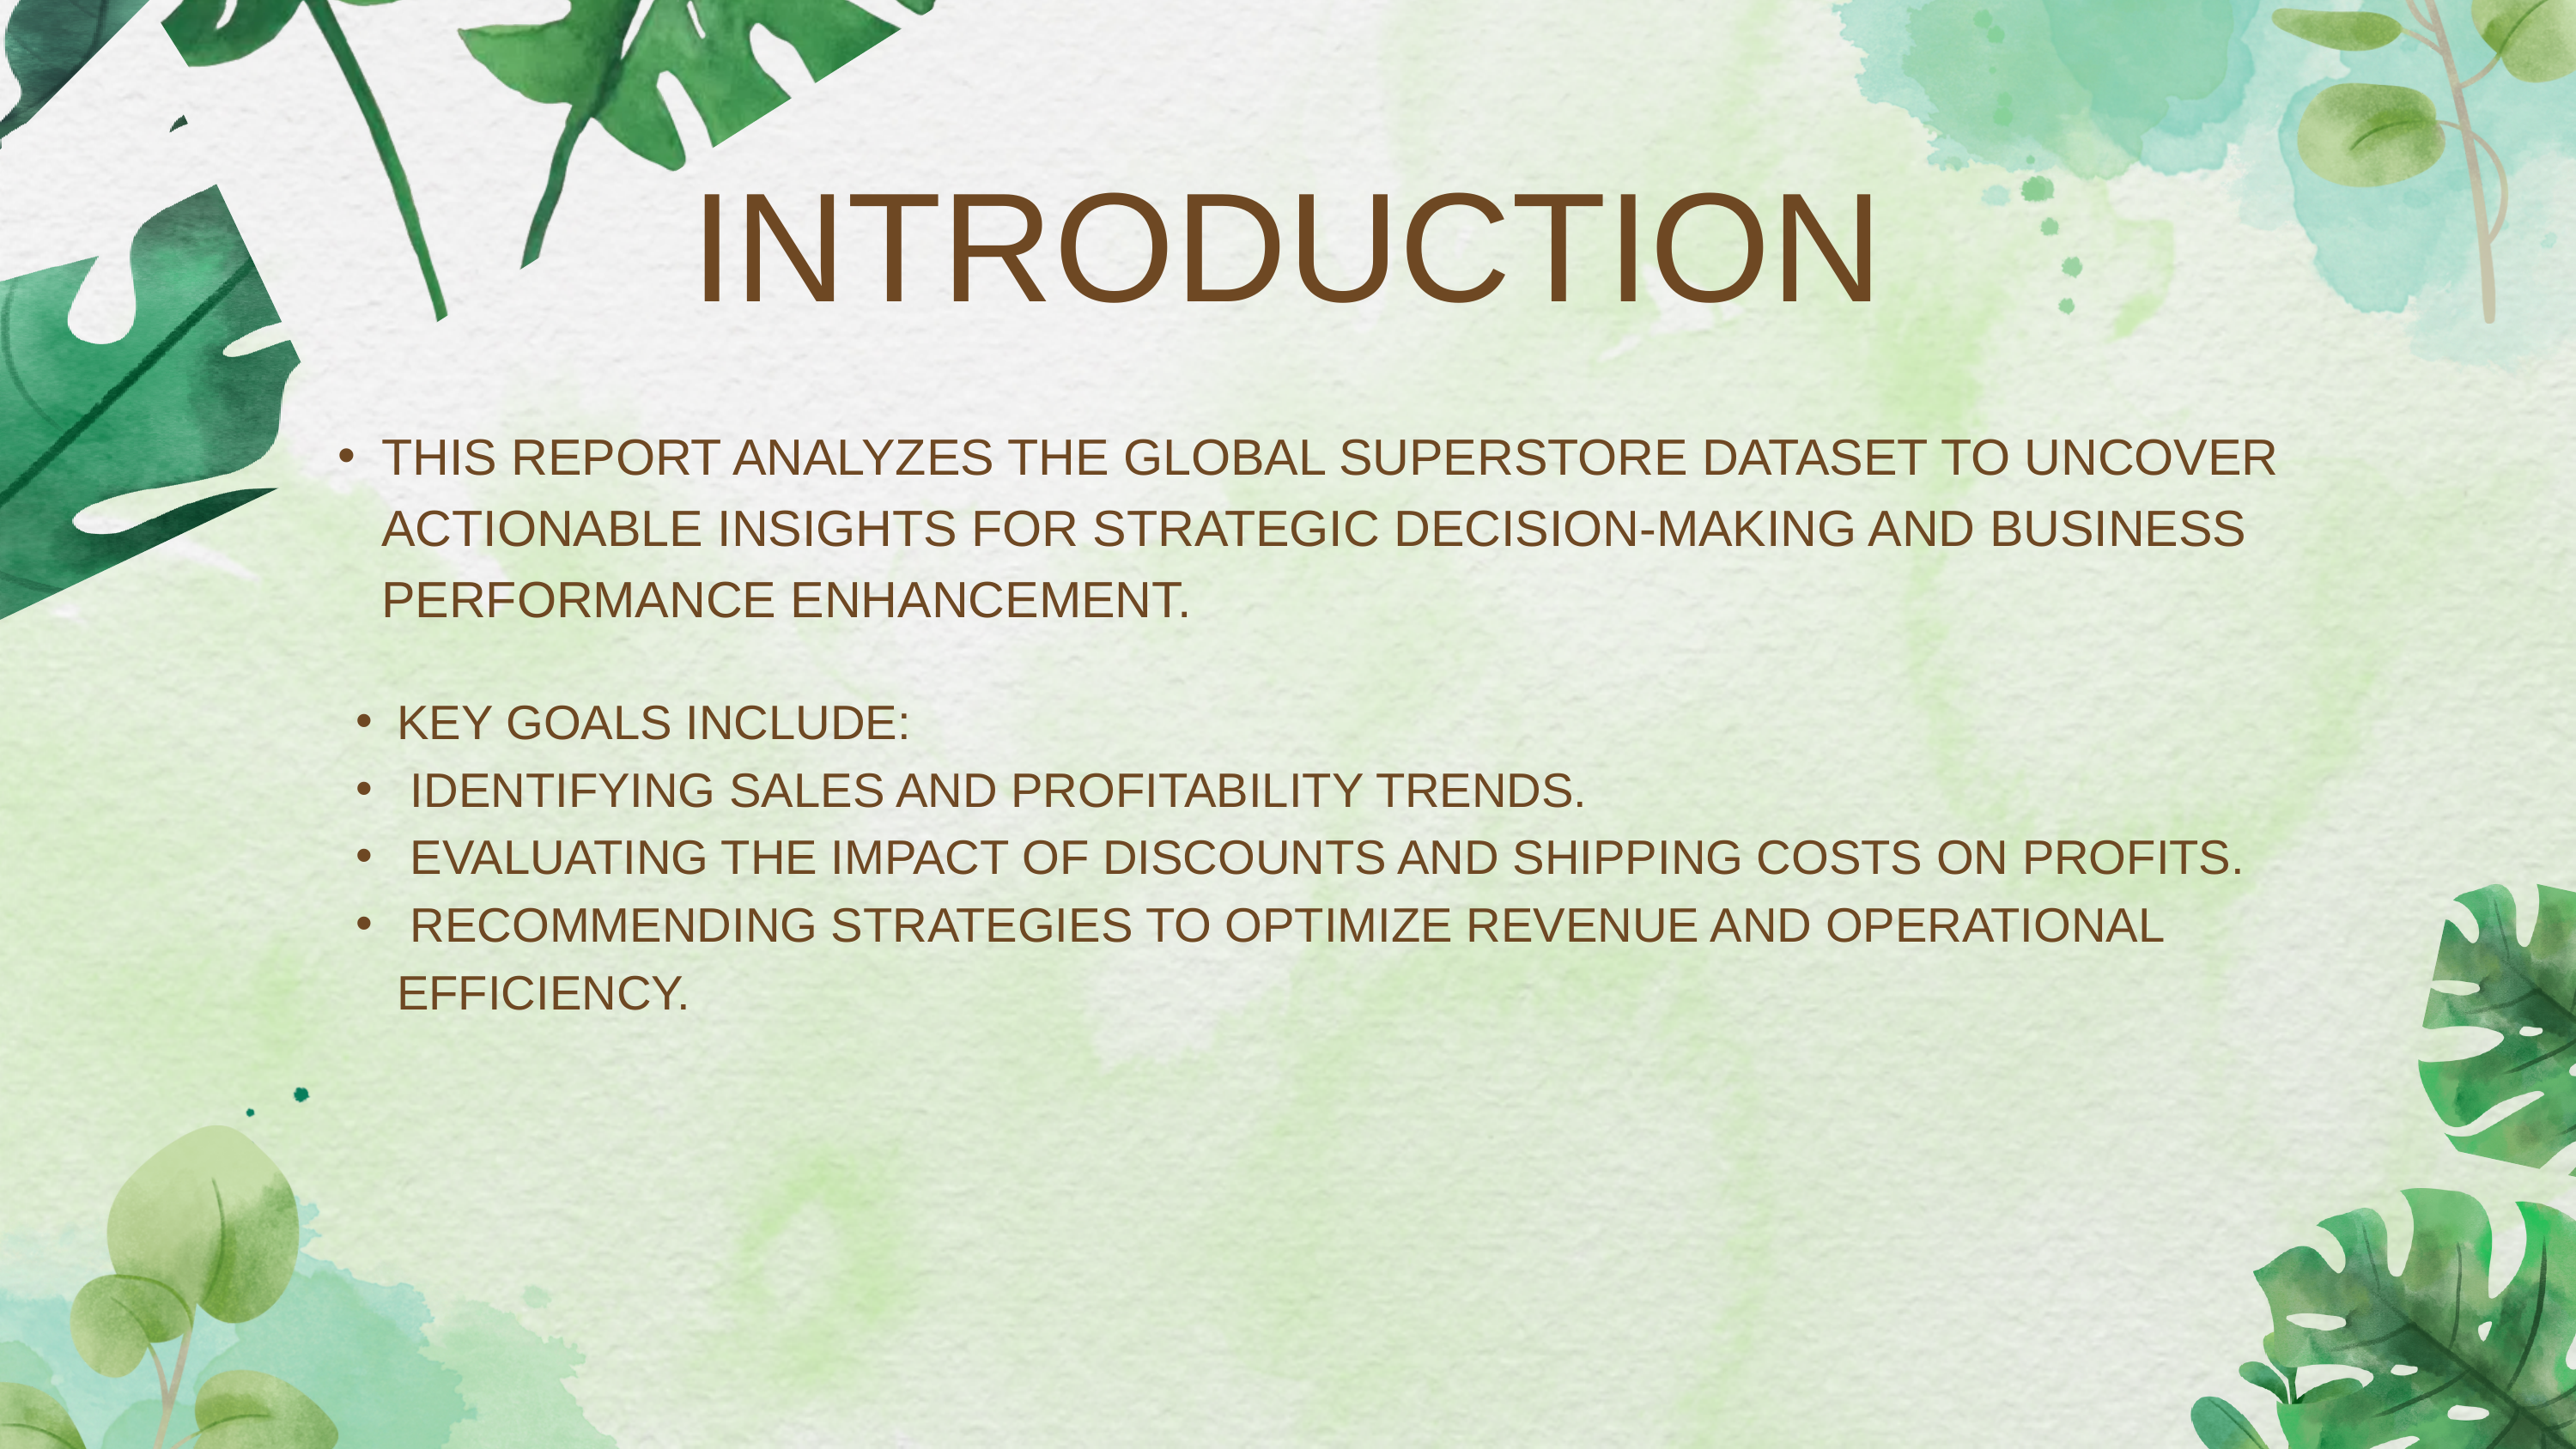

INTRODUCTION
THIS REPORT ANALYZES THE GLOBAL SUPERSTORE DATASET TO UNCOVER ACTIONABLE INSIGHTS FOR STRATEGIC DECISION-MAKING AND BUSINESS PERFORMANCE ENHANCEMENT.
KEY GOALS INCLUDE:
 IDENTIFYING SALES AND PROFITABILITY TRENDS.
 EVALUATING THE IMPACT OF DISCOUNTS AND SHIPPING COSTS ON PROFITS.
 RECOMMENDING STRATEGIES TO OPTIMIZE REVENUE AND OPERATIONAL EFFICIENCY.